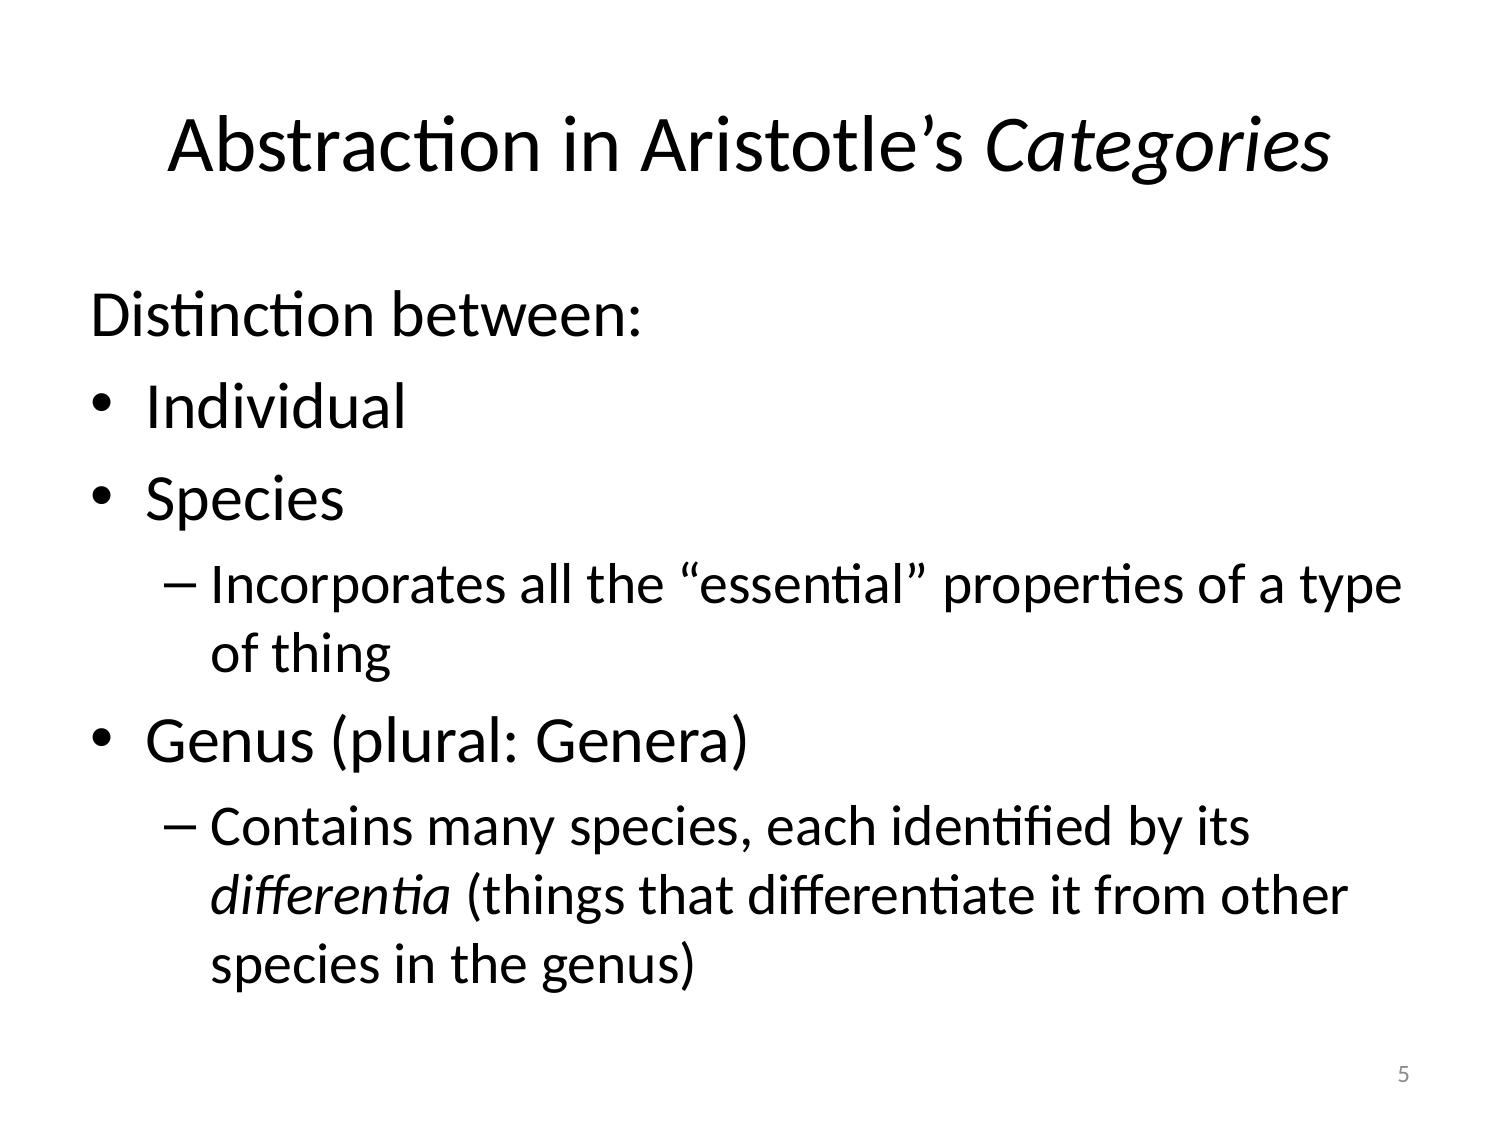

# Abstraction in Aristotle’s Categories
Distinction between:
Individual
Species
Incorporates all the “essential” properties of a type of thing
Genus (plural: Genera)
Contains many species, each identified by its differentia (things that differentiate it from other species in the genus)
5